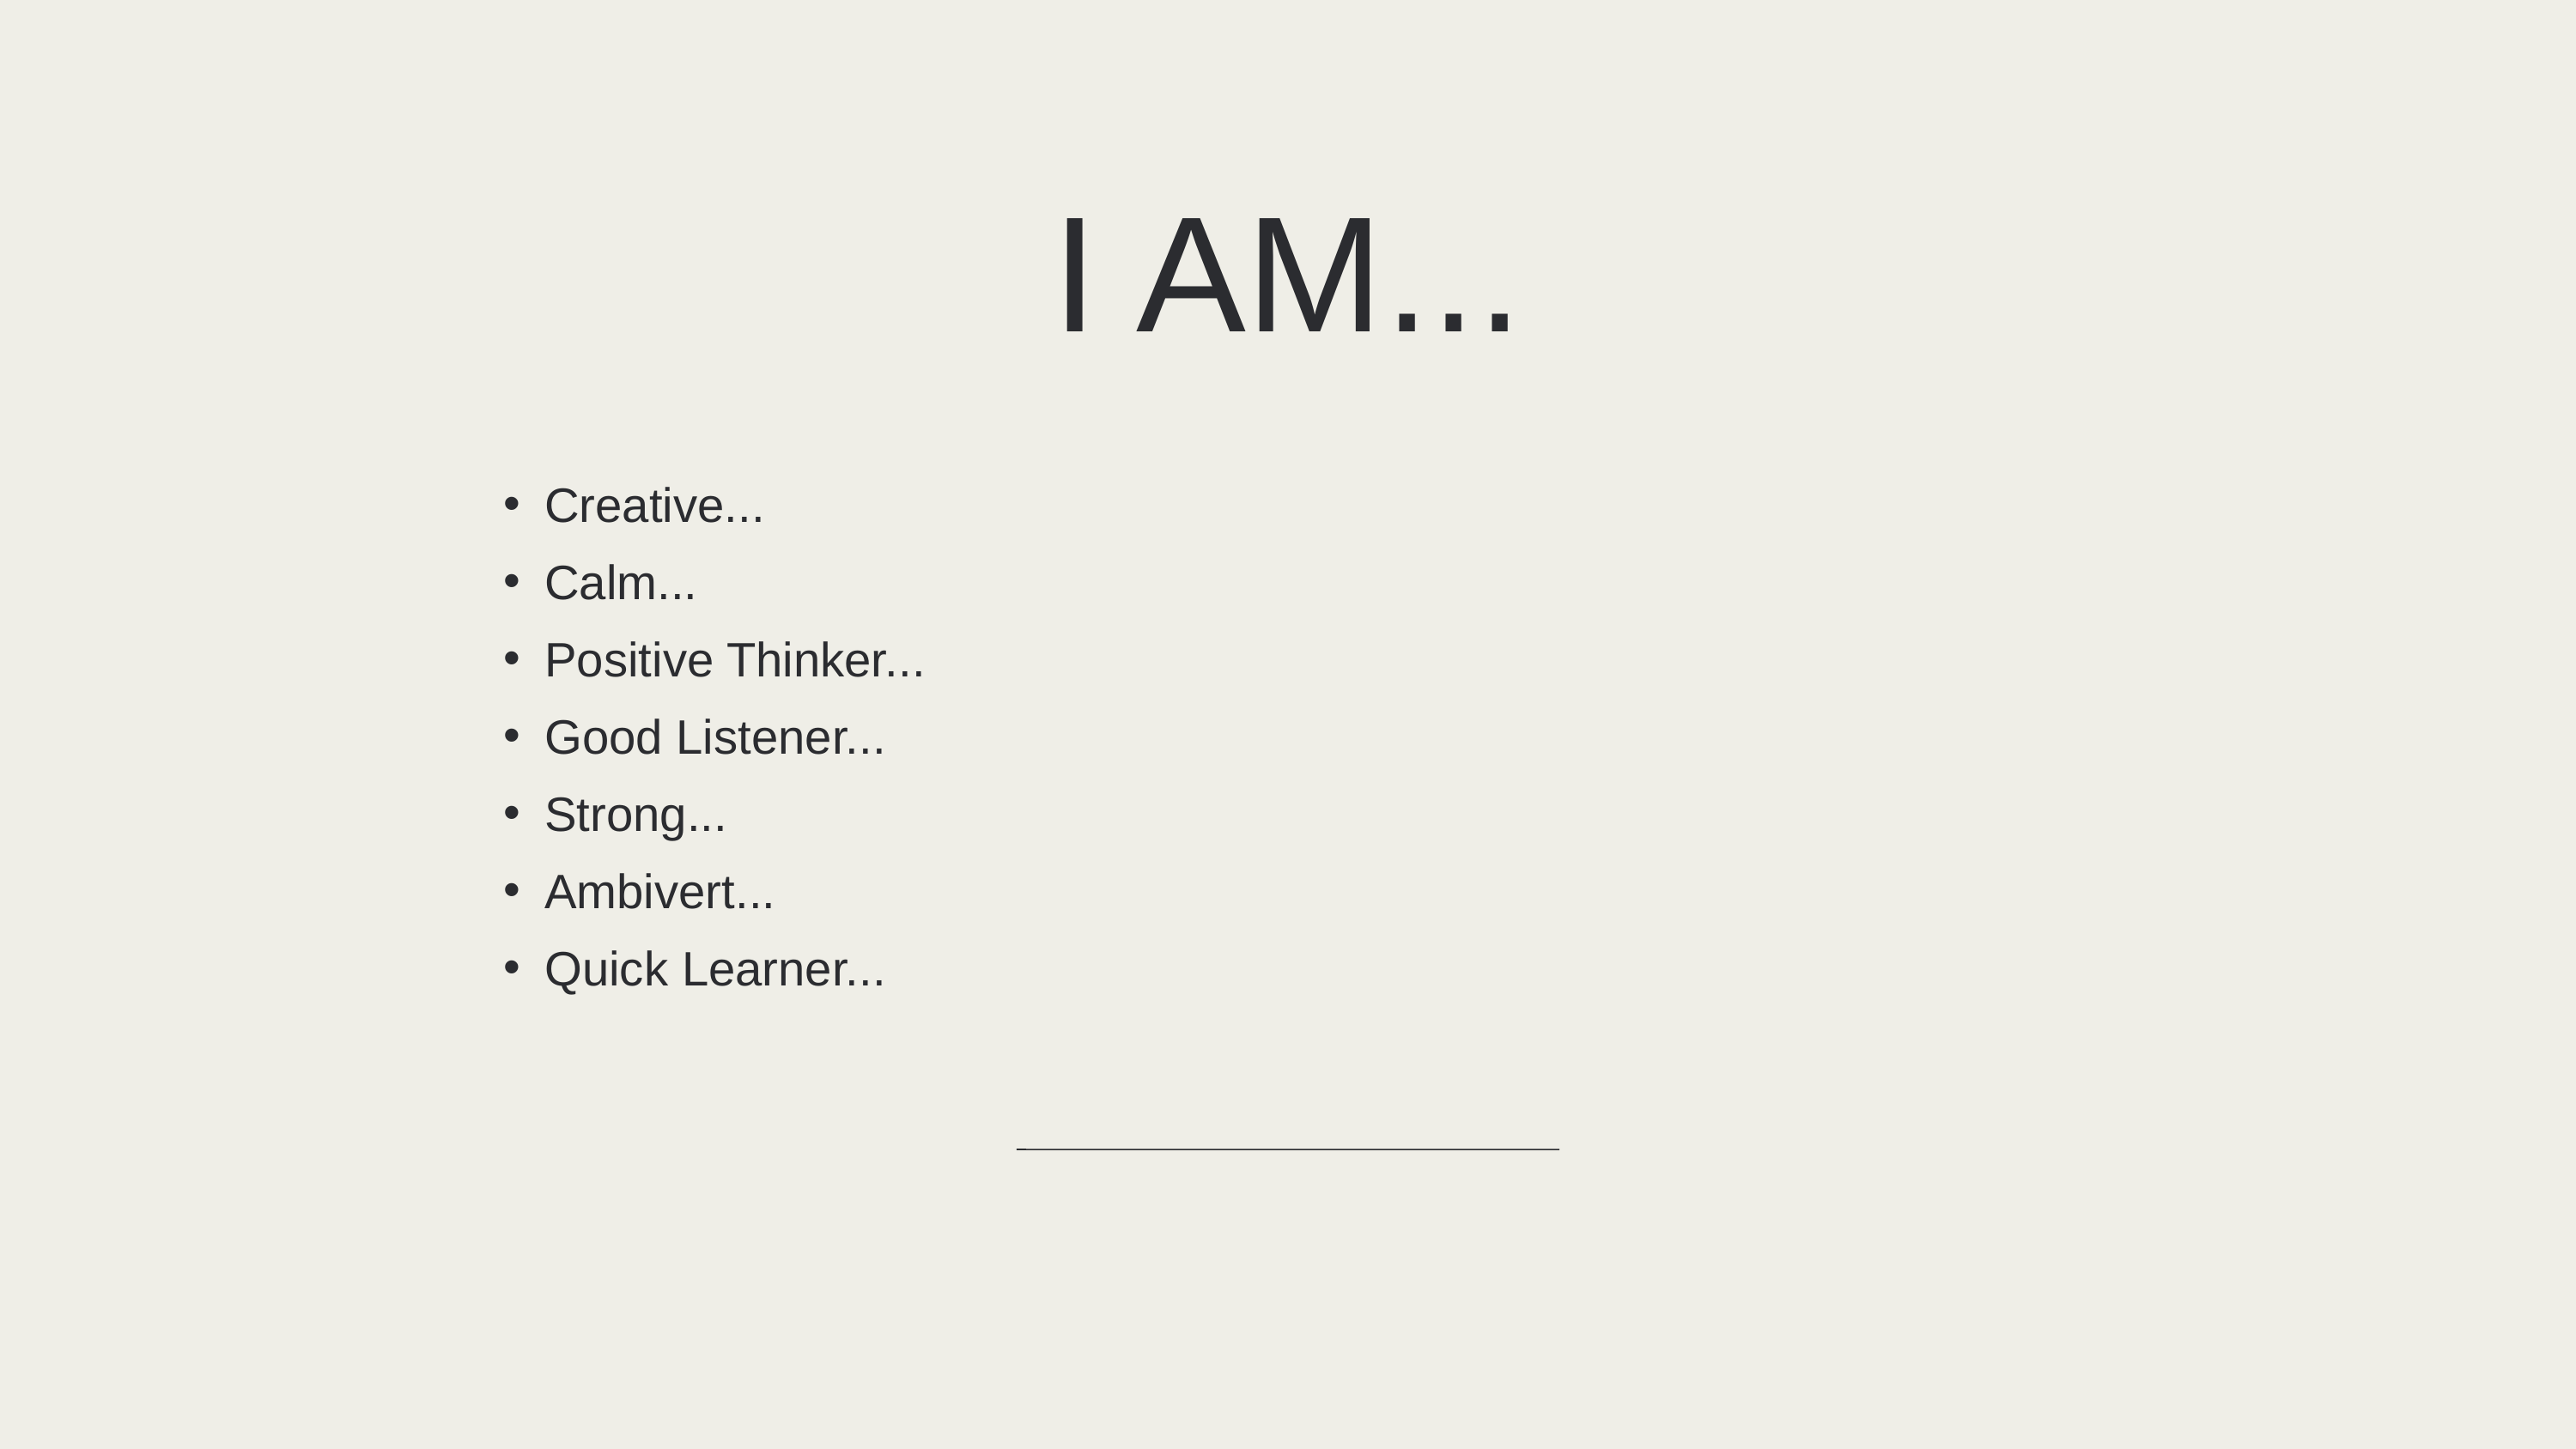

I AM...
Creative...
Calm...
Positive Thinker...
Good Listener...
Strong...
Ambivert...
Quick Learner...